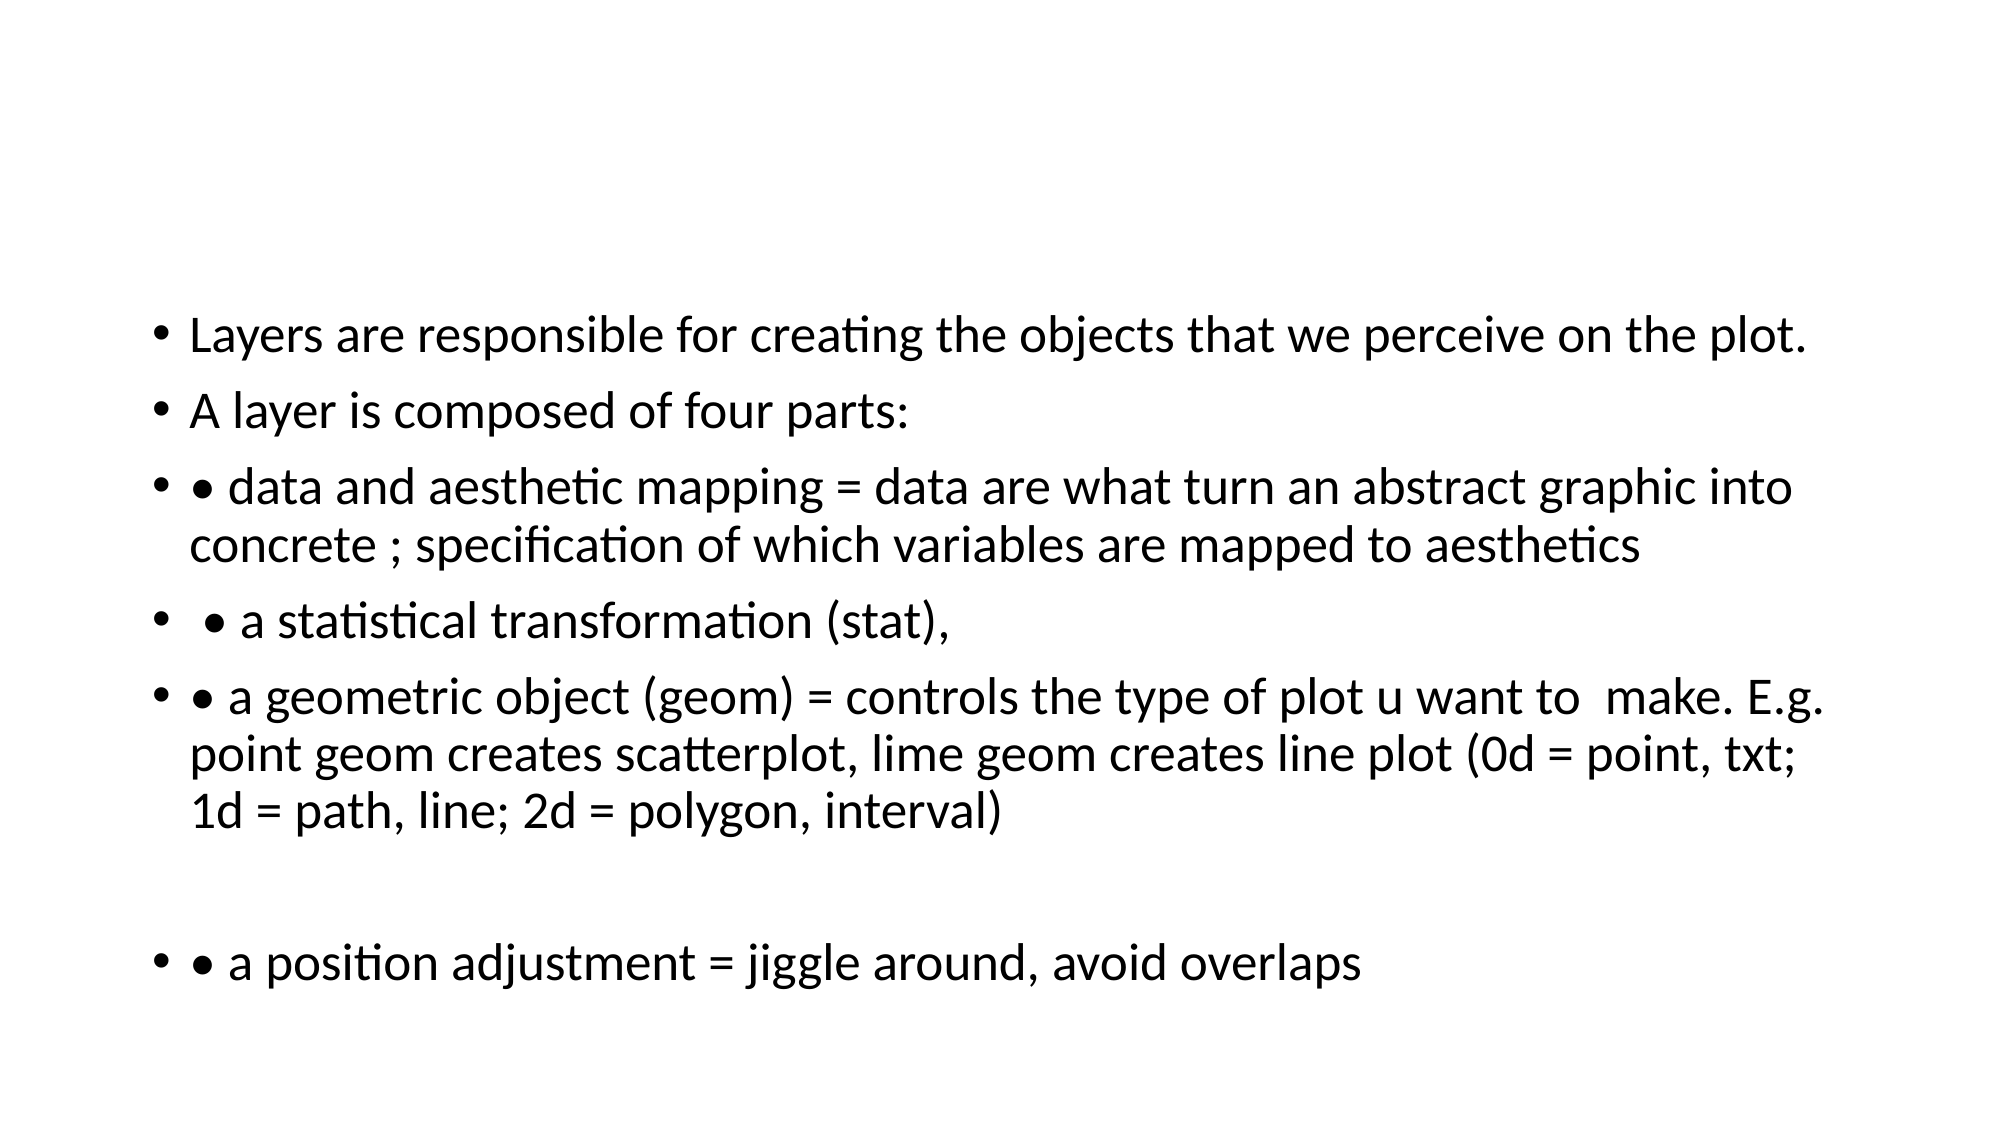

#
Layers are responsible for creating the objects that we perceive on the plot.
A layer is composed of four parts:
• data and aesthetic mapping = data are what turn an abstract graphic into concrete ; specification of which variables are mapped to aesthetics
 • a statistical transformation (stat),
• a geometric object (geom) = controls the type of plot u want to  make. E.g. point geom creates scatterplot, lime geom creates line plot (0d = point, txt; 1d = path, line; 2d = polygon, interval)

• a position adjustment = jiggle around, avoid overlaps